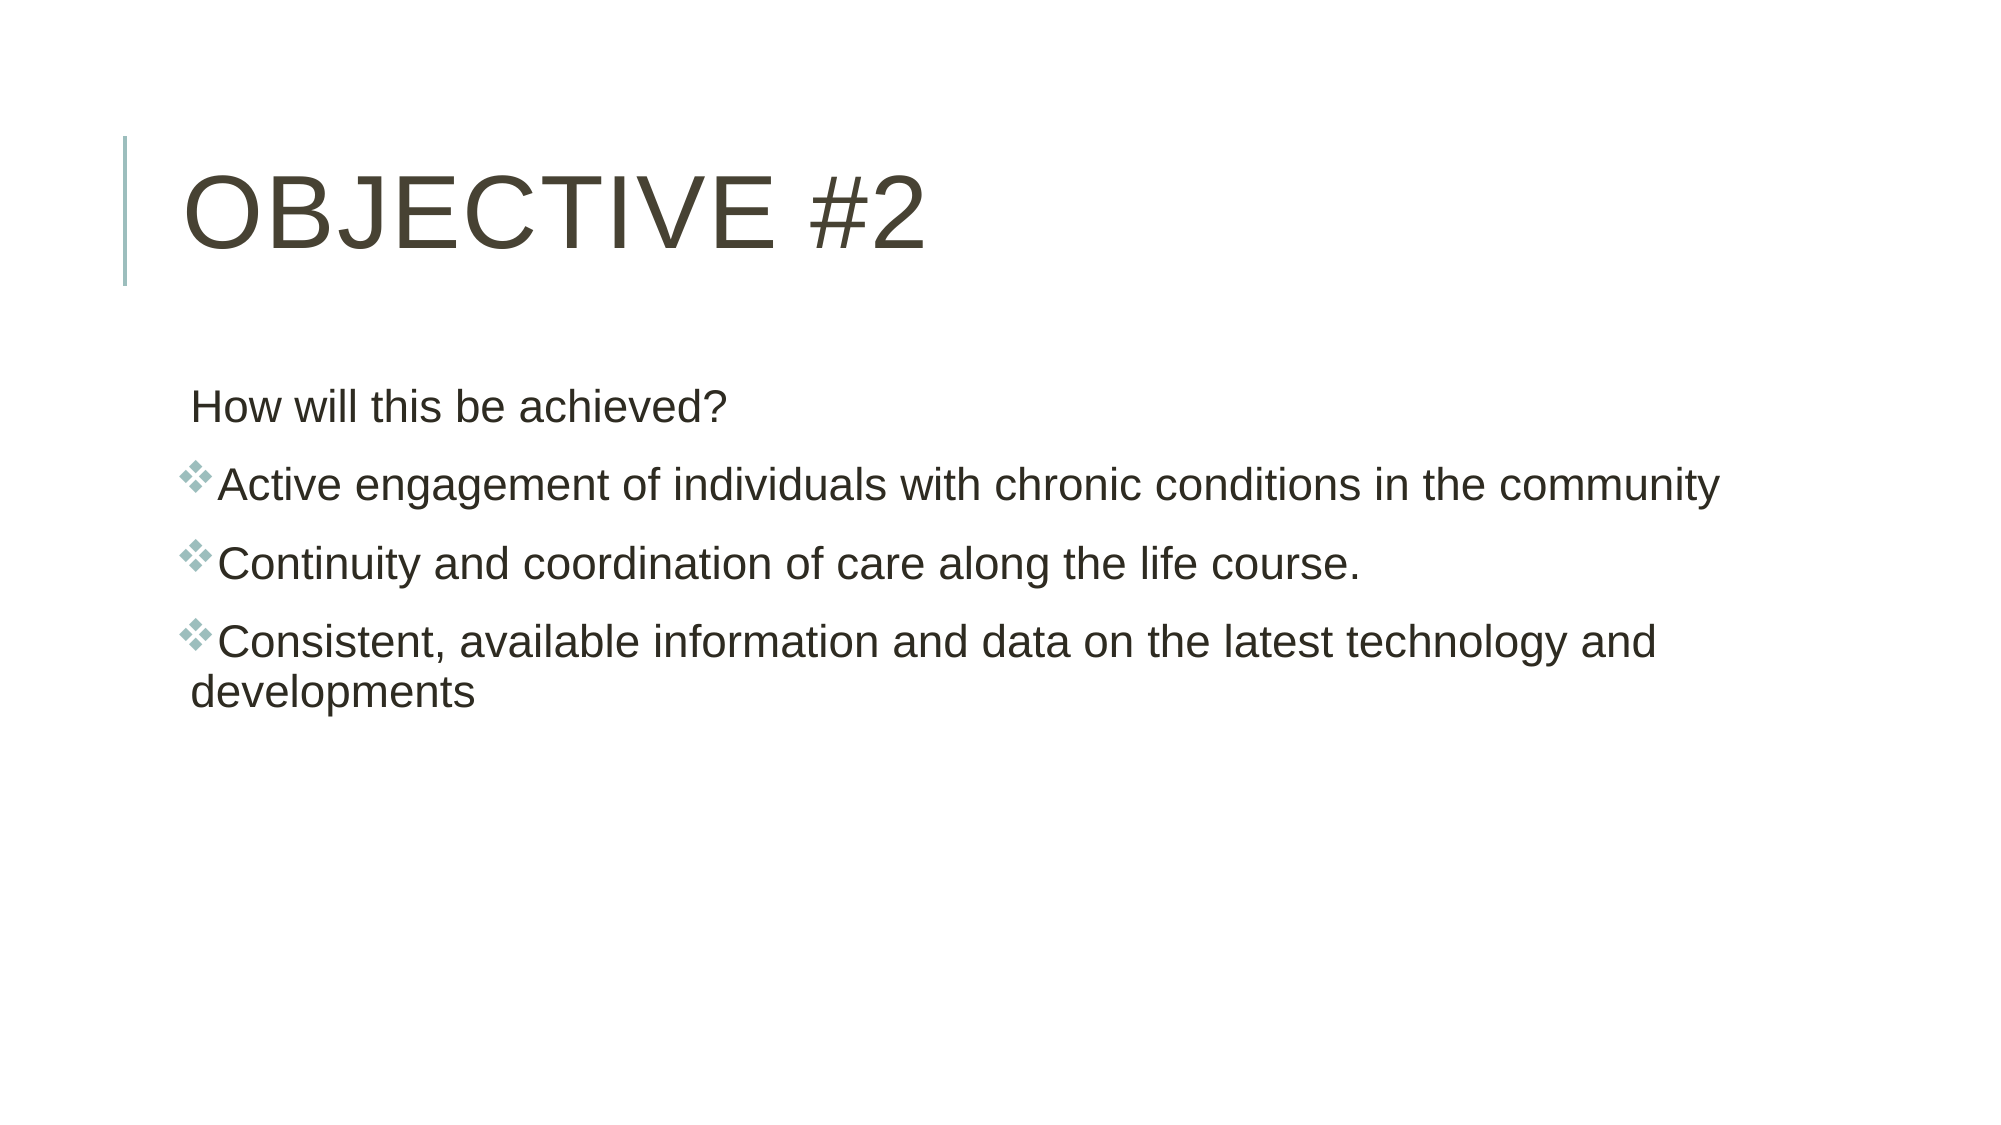

# Objective #2
How will this be achieved?
Active engagement of individuals with chronic conditions in the community
Continuity and coordination of care along the life course.
Consistent, available information and data on the latest technology and developments